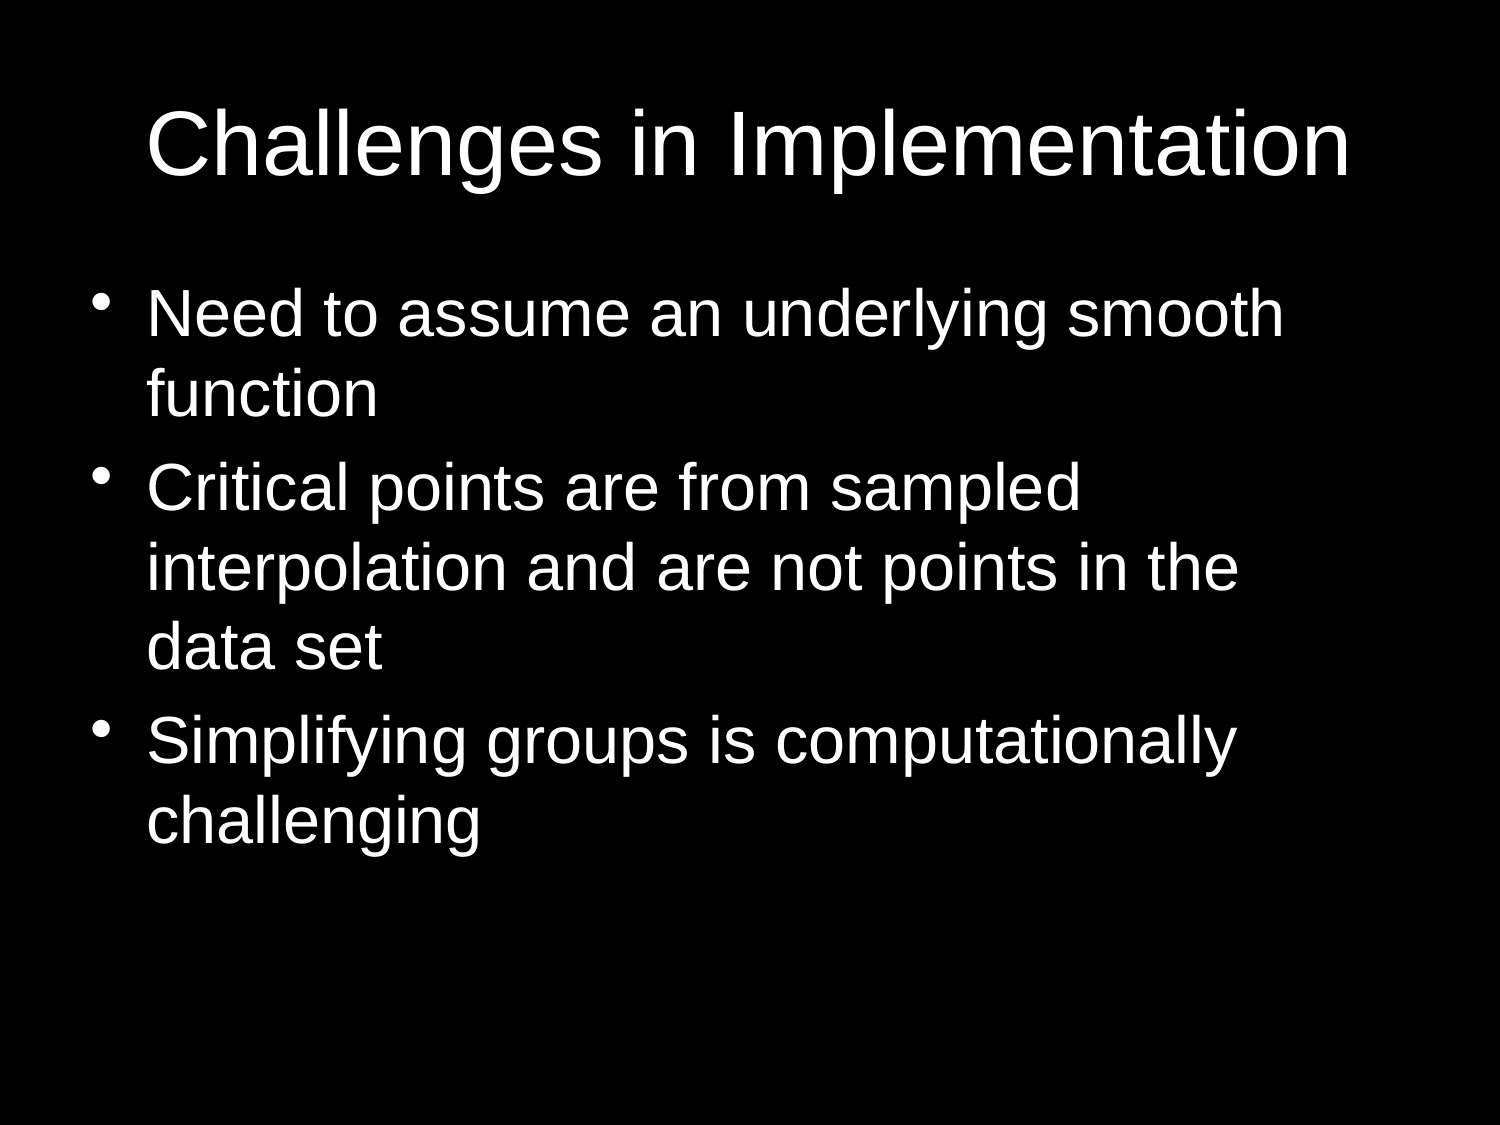

# Challenges in Implementation
Need to assume an underlying smooth function
Critical points are from sampled interpolation and are not points in the data set
Simplifying groups is computationally challenging